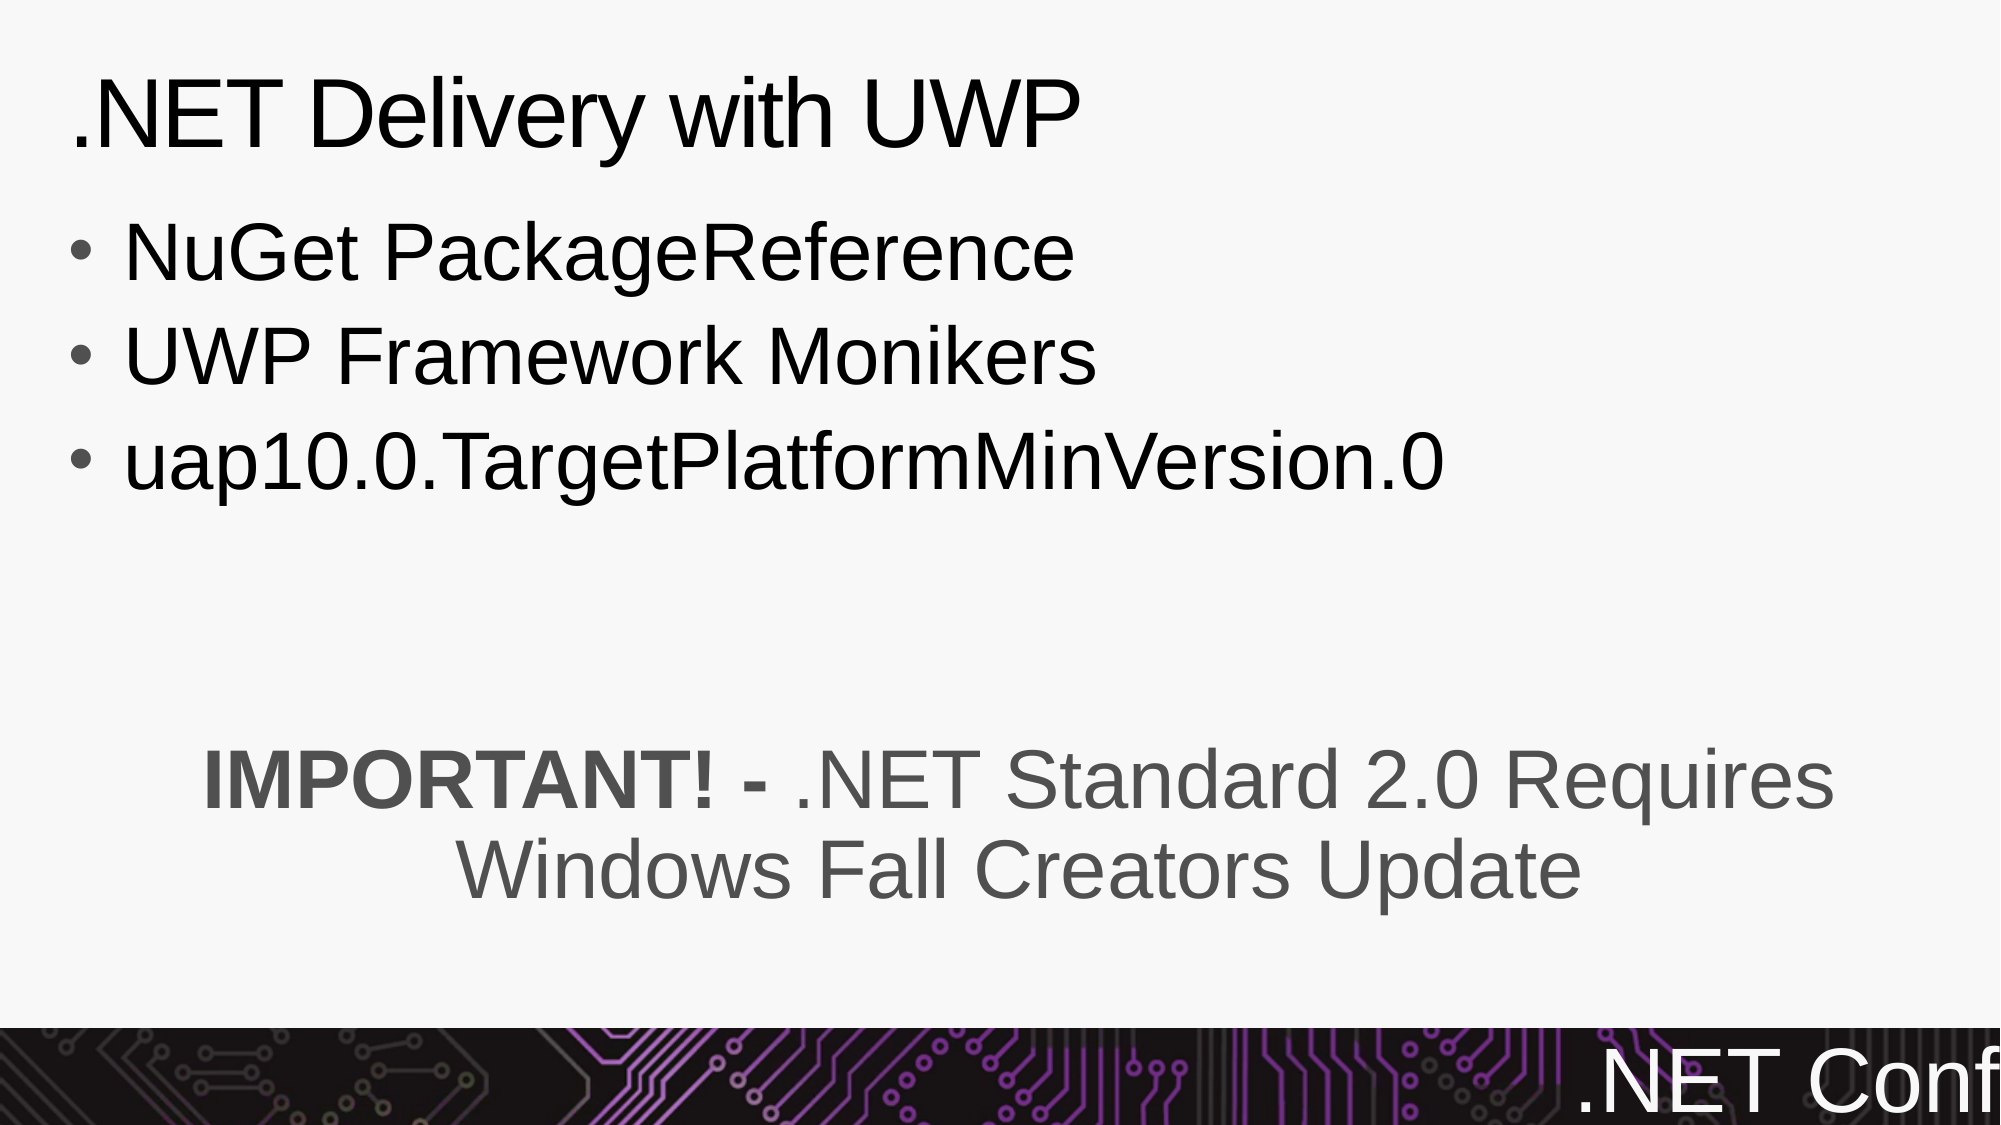

# .NET Delivery with UWP
NuGet PackageReference
UWP Framework Monikers
uap10.0.TargetPlatformMinVersion.0
IMPORTANT! - .NET Standard 2.0 Requires Windows Fall Creators Update